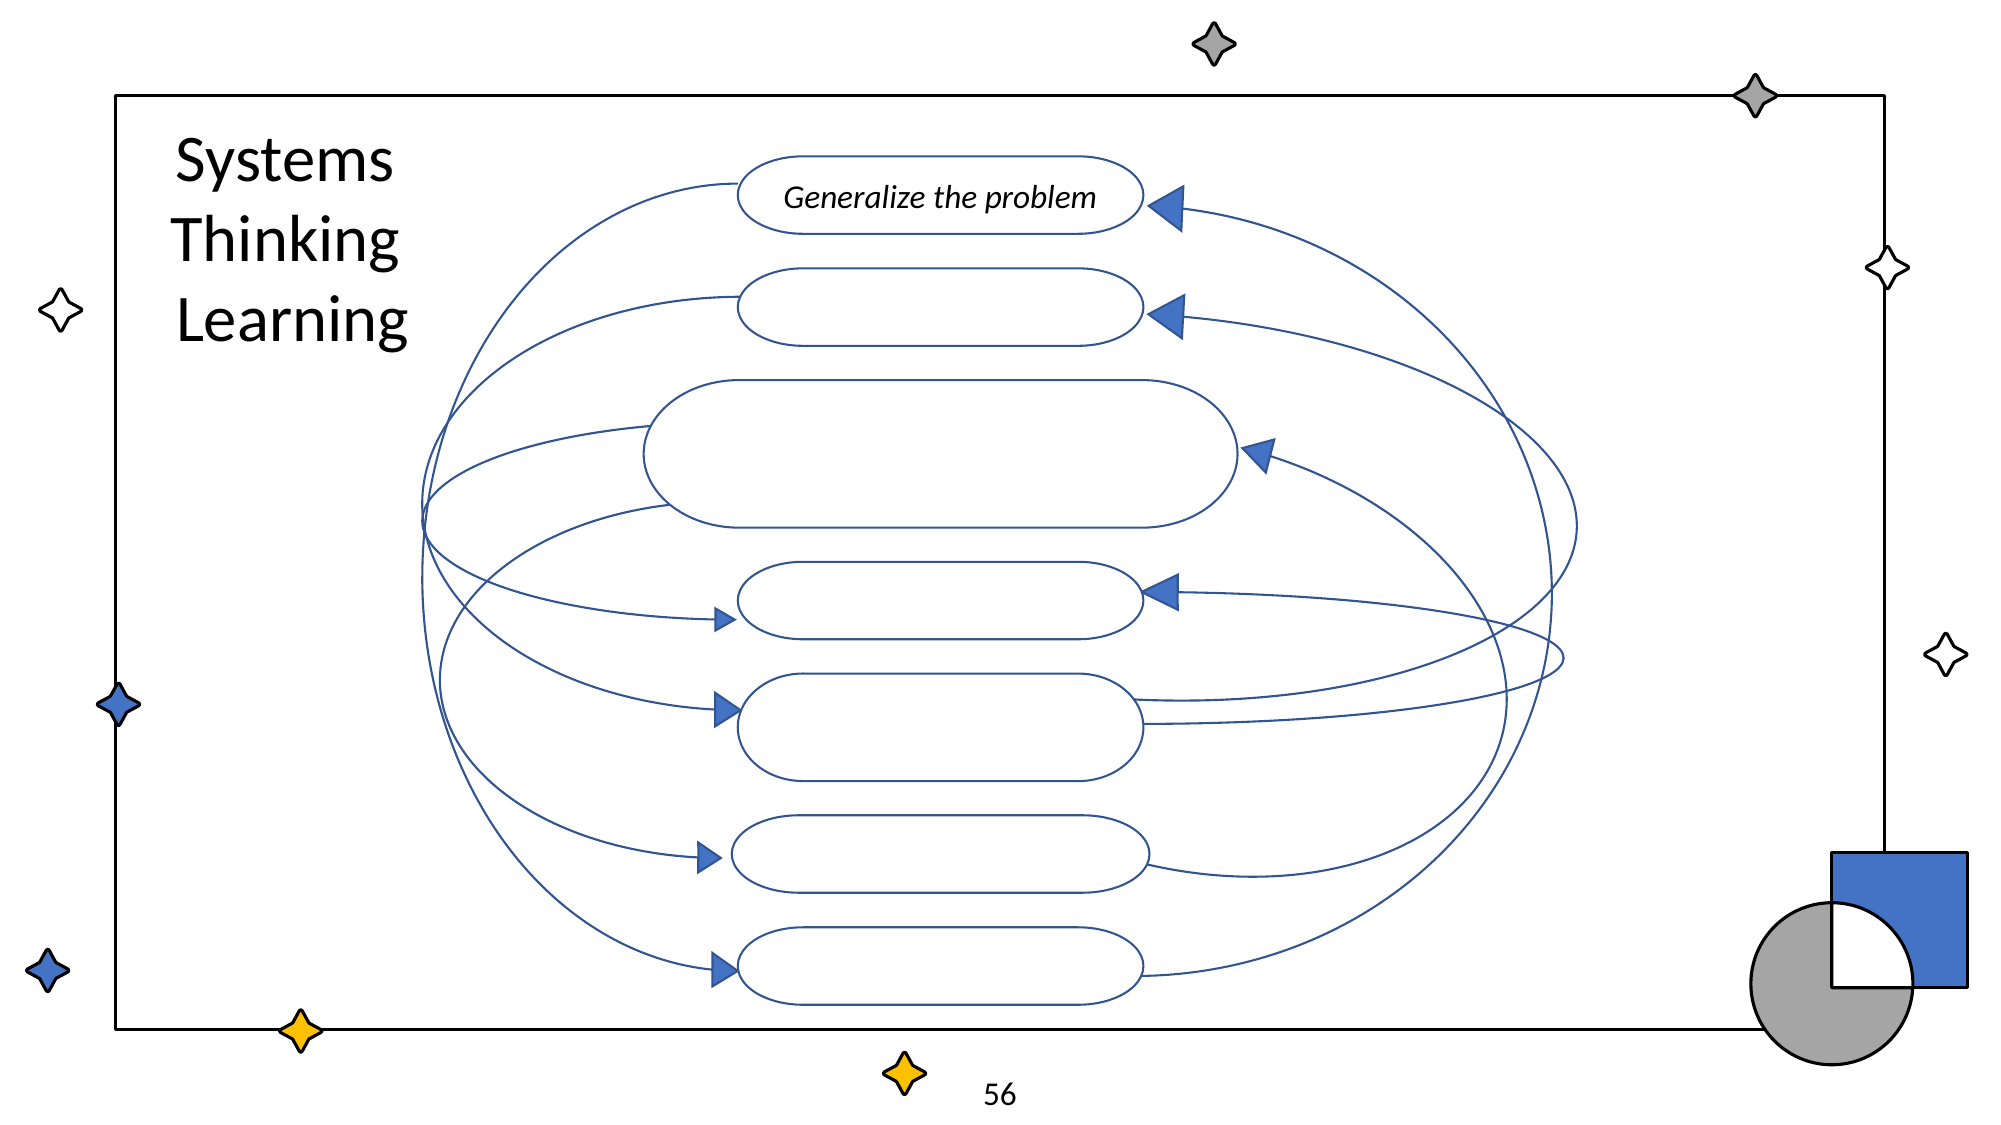

Systems
Thinking
Learning
Generalize the problem

Retrieve Data
Data Walkthrough and Clean
Develop Hypothesis
Analysis
Connect to Decision

Make Recommendations
56